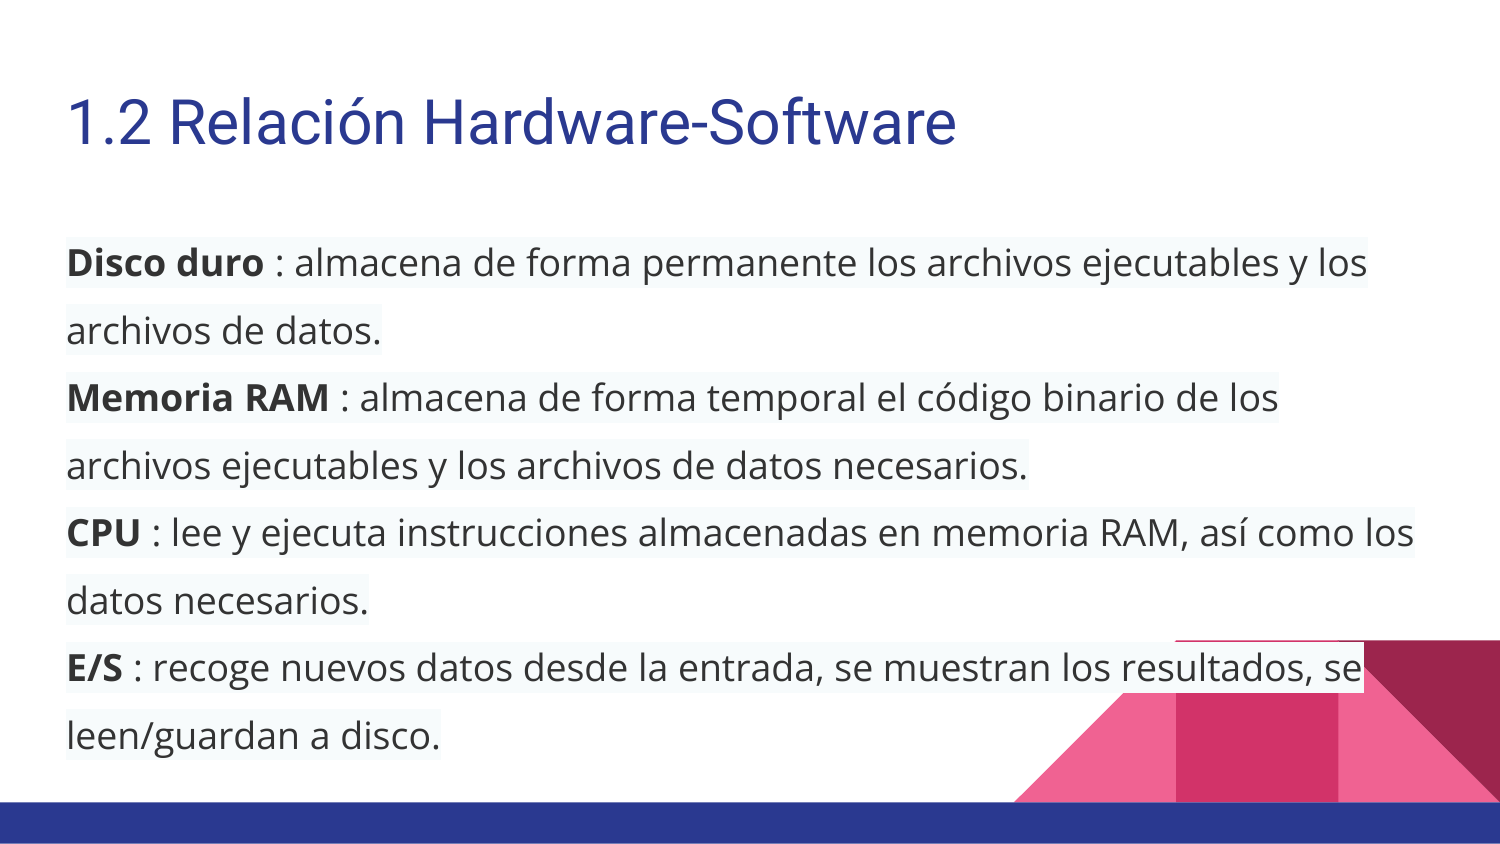

# 1.2 Relación Hardware-Software
Disco duro : almacena de forma permanente los archivos ejecutables y los archivos de datos.
Memoria RAM : almacena de forma temporal el código binario de los archivos ejecutables y los archivos de datos necesarios.
CPU : lee y ejecuta instrucciones almacenadas en memoria RAM, así como los datos necesarios.
E/S : recoge nuevos datos desde la entrada, se muestran los resultados, se leen/guardan a disco.